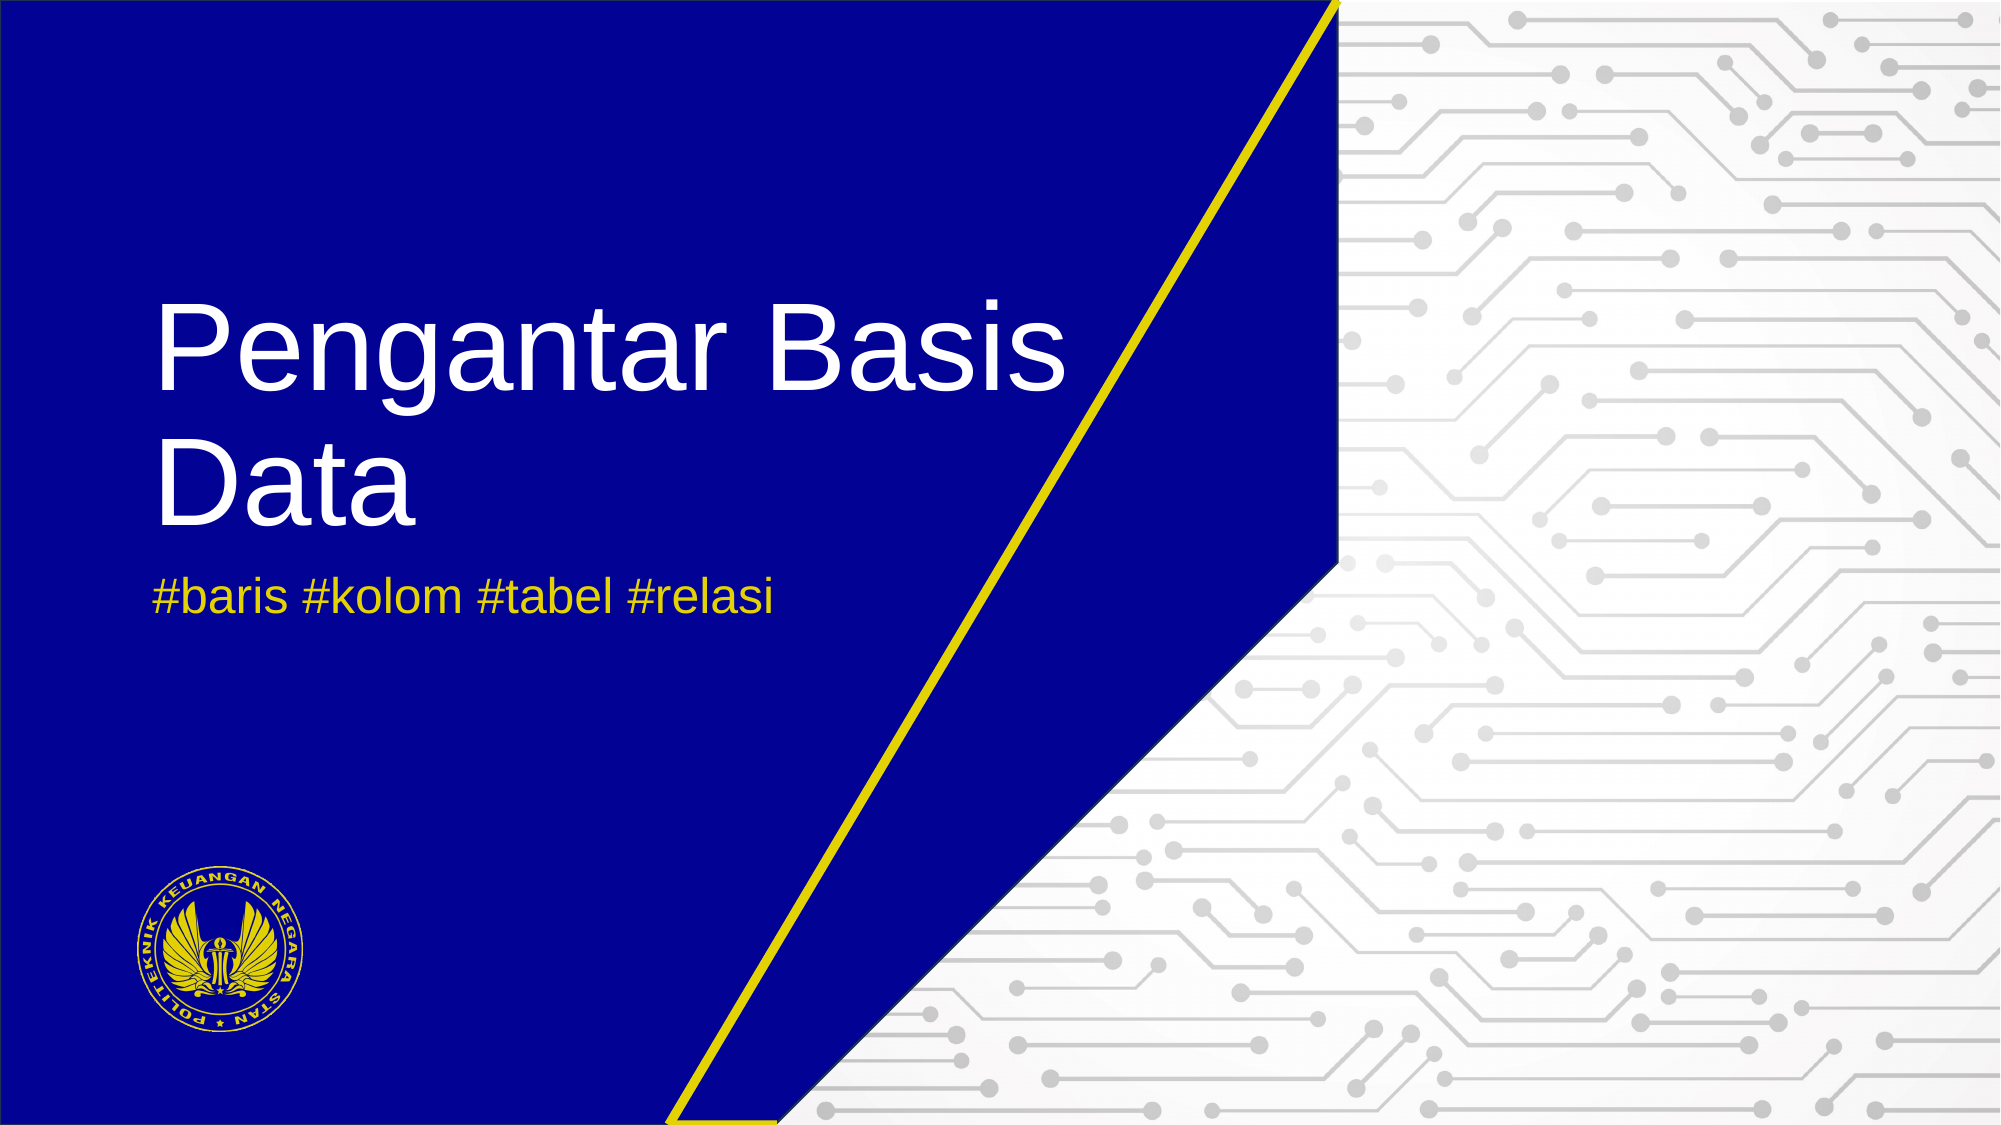

# Pengantar Basis Data
#baris #kolom #tabel #relasi